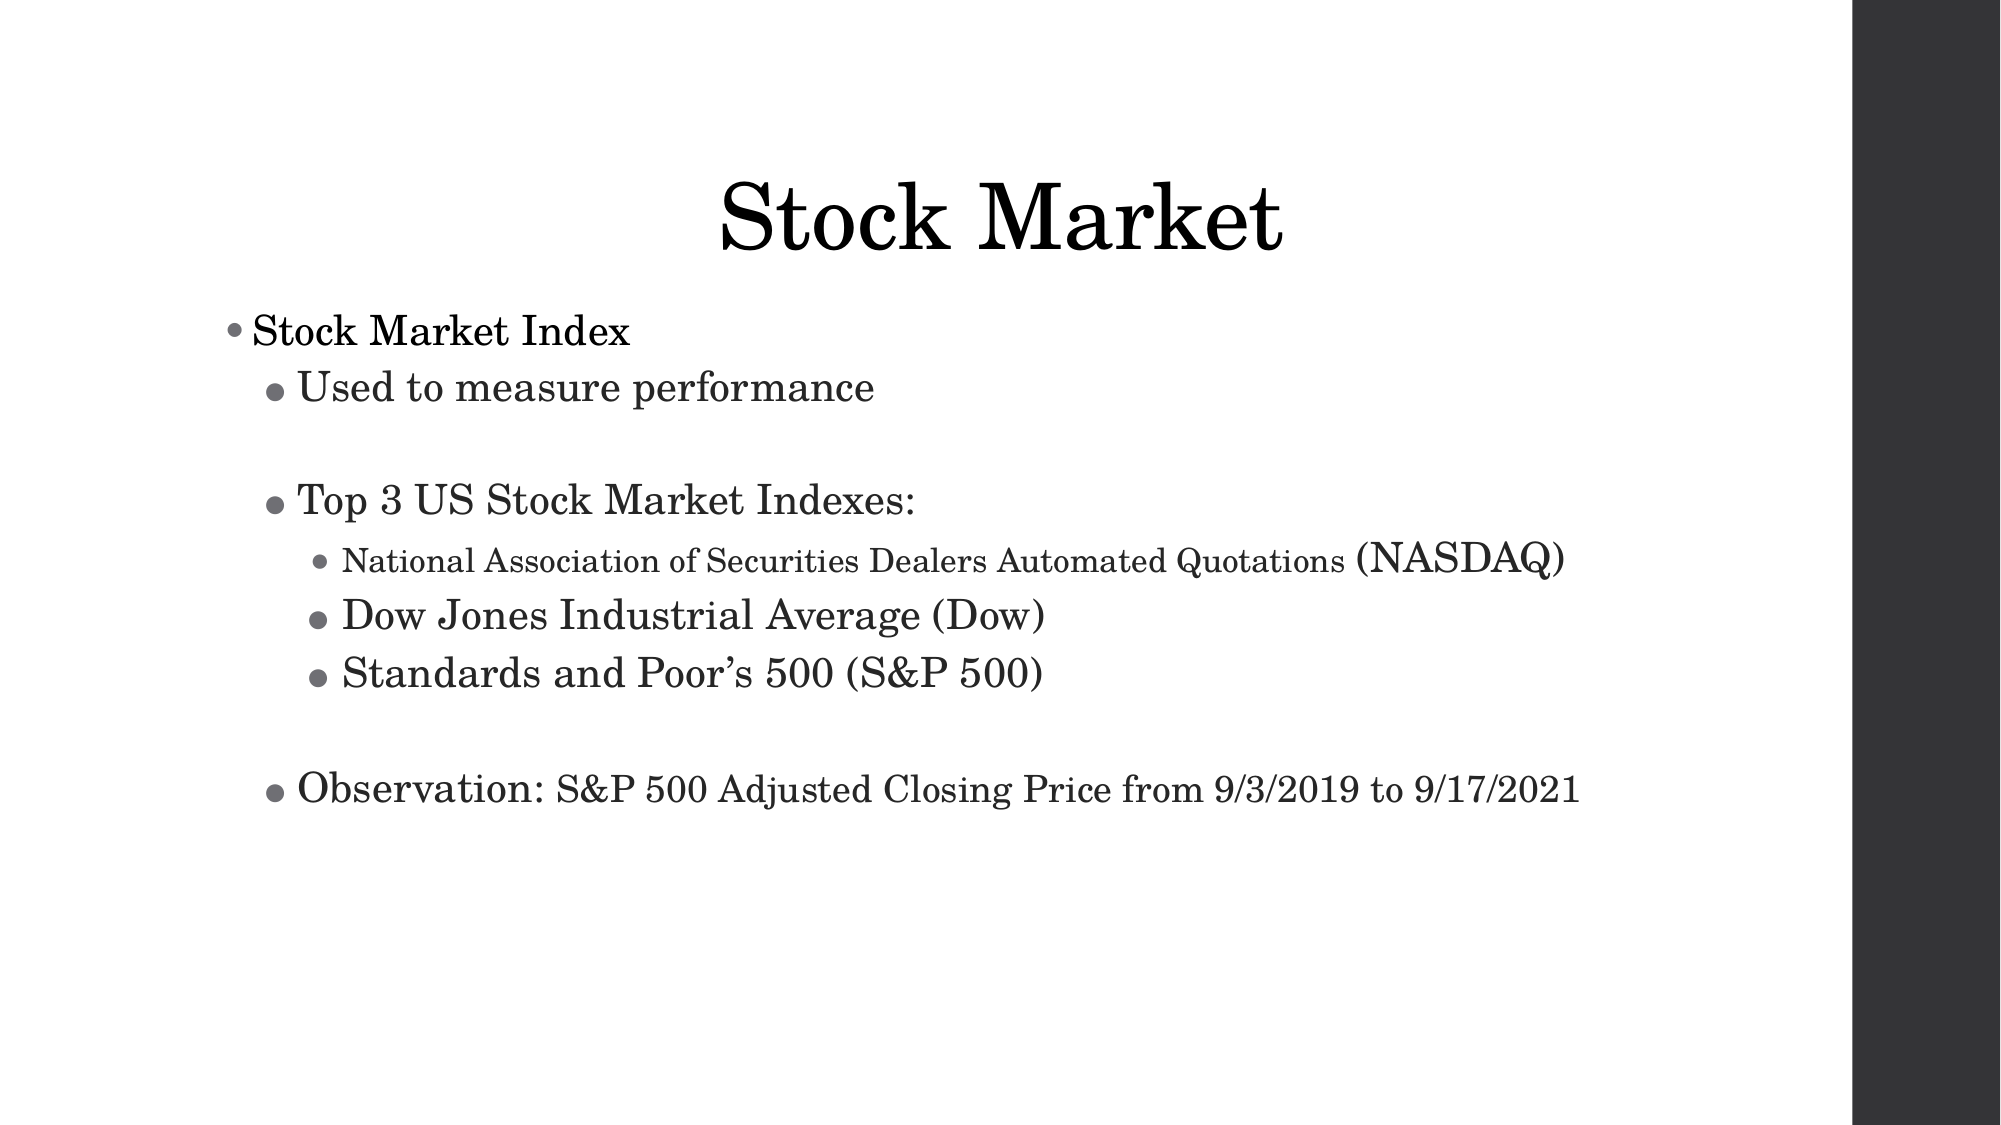

# Stock Market
Stock Market Index
Used to measure performance

Top 3 US Stock Market Indexes:
National Association of Securities Dealers Automated Quotations (NASDAQ)
Dow Jones Industrial Average (Dow)
Standards and Poor’s 500 (S&P 500)

Observation: S&P 500 Adjusted Closing Price from 9/3/2019 to 9/17/2021